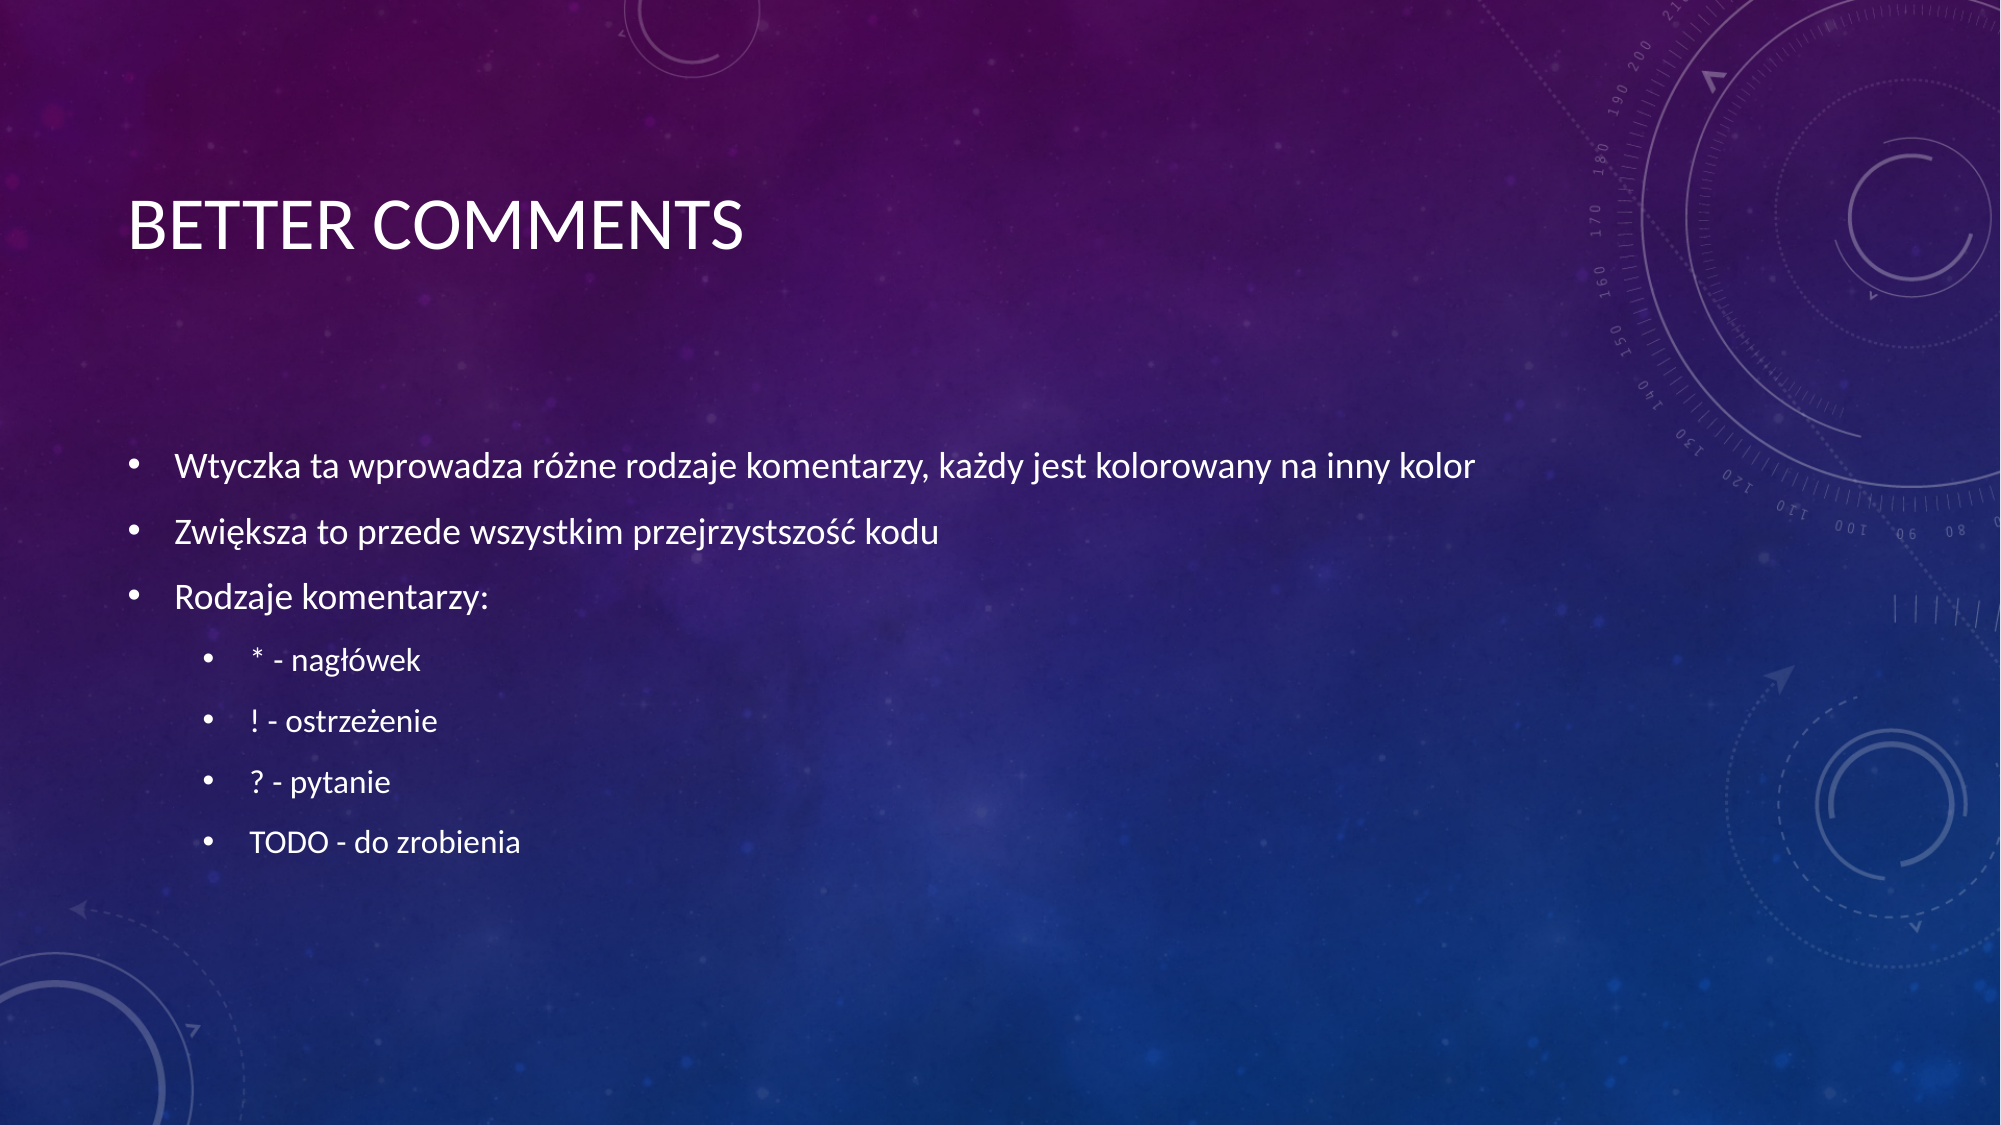

# Better comments
Wtyczka ta wprowadza różne rodzaje komentarzy, każdy jest kolorowany na inny kolor
Zwiększa to przede wszystkim przejrzystszość kodu
Rodzaje komentarzy:
* - nagłówek
! - ostrzeżenie
? - pytanie
TODO - do zrobienia